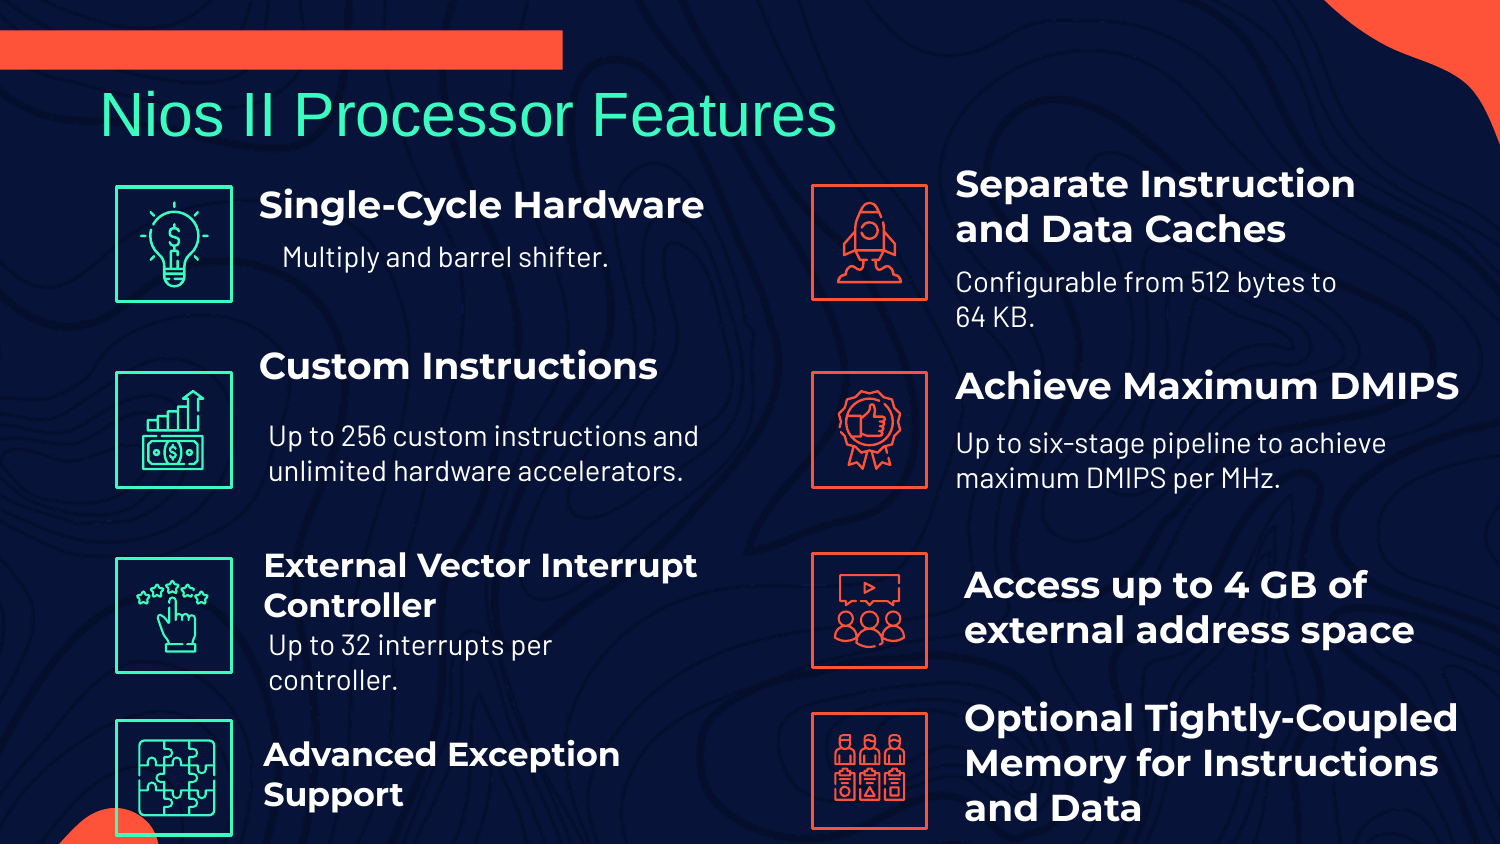

# Nios II Processor Features

Single-Cycle Hardware

Separate Instruction and Data Caches
Multiply and barrel shifter.
Configurable from 512 bytes to 64 KB.
Custom Instructions
Achieve Maximum DMIPS

Up to 256 custom instructions and unlimited hardware accelerators.

Up to six-stage pipeline to achieve maximum DMIPS per MHz.

External Vector Interrupt Controller

Access up to 4 GB of external address space

Up to 32 interrupts per controller.
Optional Tightly-Coupled Memory for Instructions and Data
Advanced Exception Support